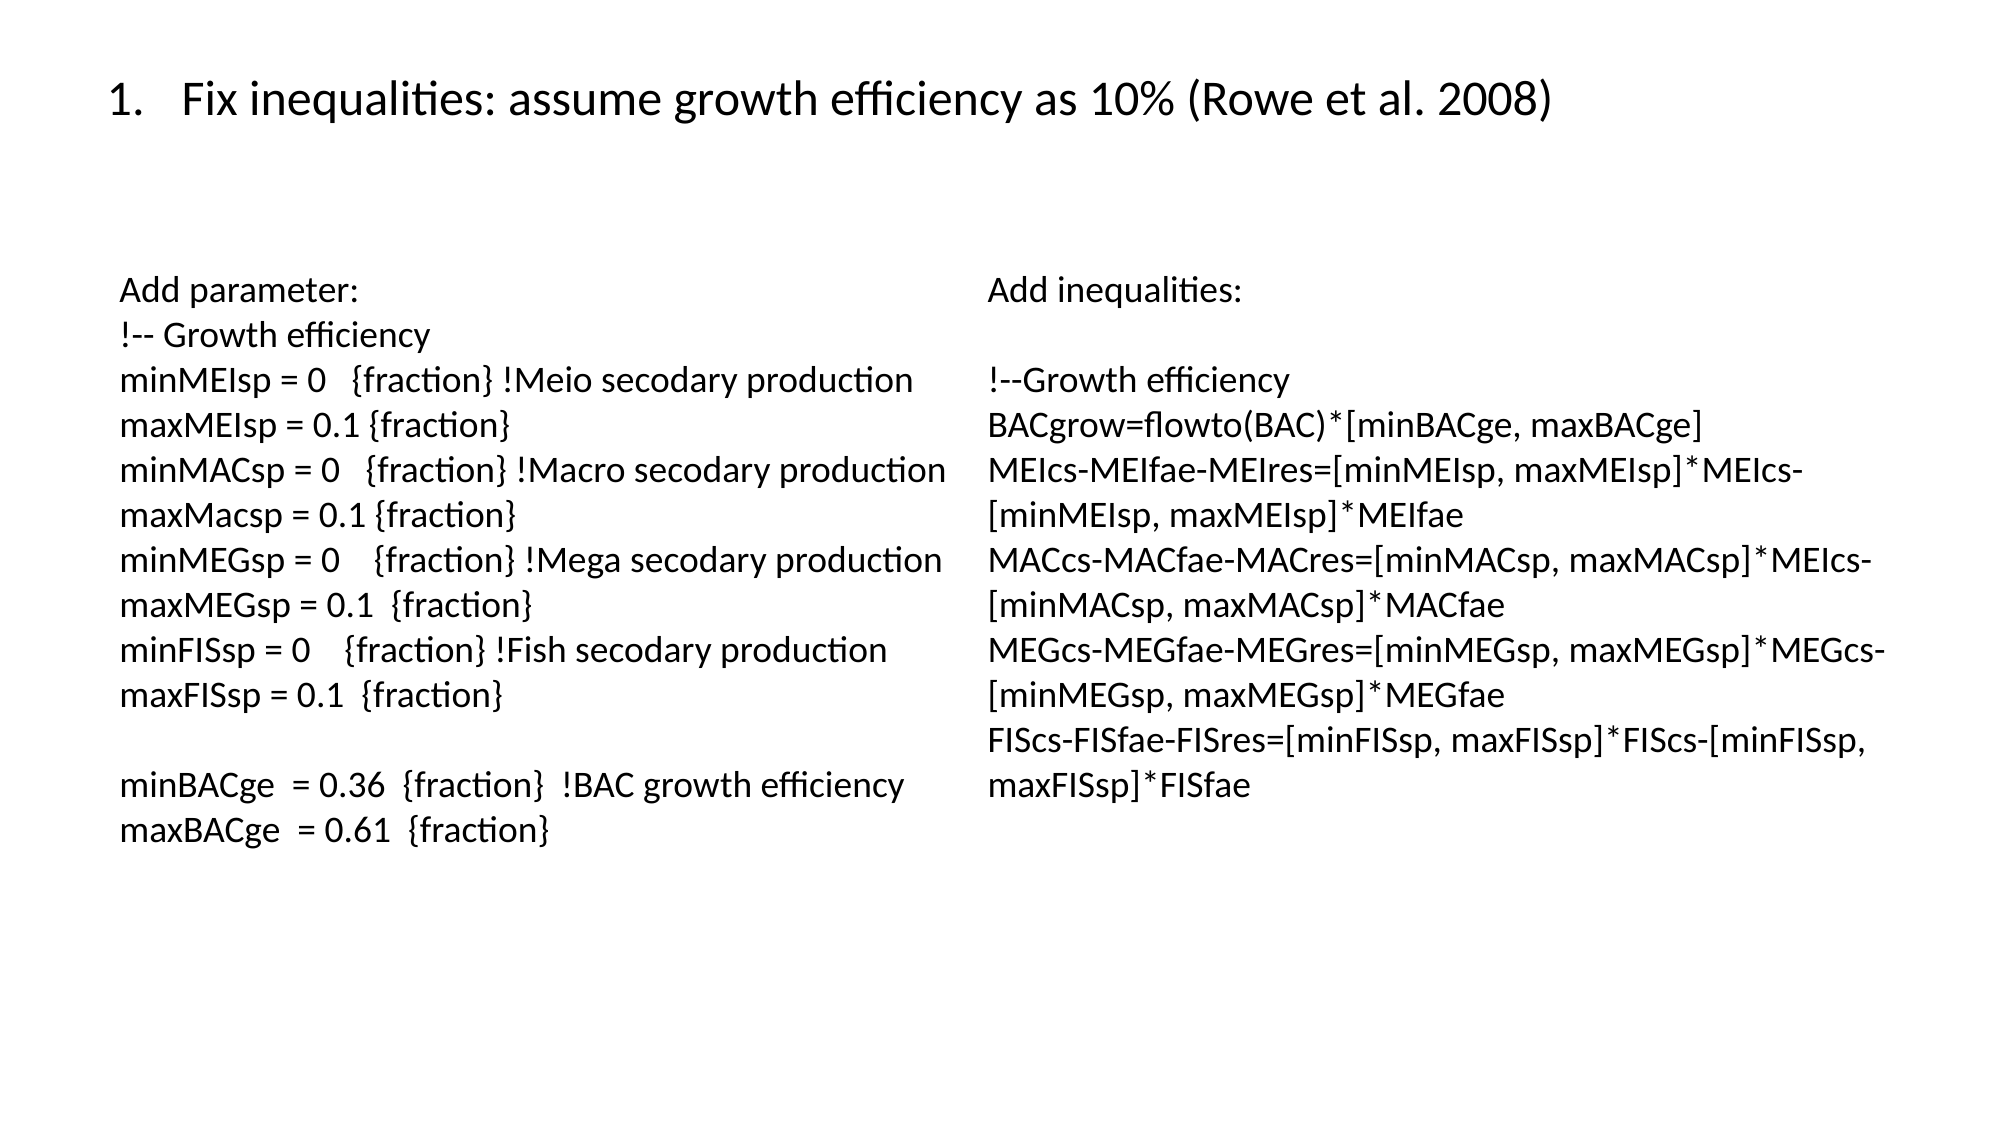

Fix inequalities: assume growth efficiency as 10% (Rowe et al. 2008)
Add parameter:
!-- Growth efficiency
minMEIsp = 0   {fraction} !Meio secodary production
maxMEIsp = 0.1 {fraction}
minMACsp = 0   {fraction} !Macro secodary production
maxMacsp = 0.1 {fraction}
minMEGsp = 0    {fraction} !Mega secodary production
maxMEGsp = 0.1  {fraction}
minFISsp = 0    {fraction} !Fish secodary production
maxFISsp = 0.1  {fraction}

minBACge  = 0.36  {fraction}  !BAC growth efficiency
maxBACge  = 0.61  {fraction}
Add inequalities:

!--Growth efficiency
BACgrow=flowto(BAC)*[minBACge, maxBACge]
MEIcs-MEIfae-MEIres=[minMEIsp, maxMEIsp]*MEIcs-[minMEIsp, maxMEIsp]*MEIfae
MACcs-MACfae-MACres=[minMACsp, maxMACsp]*MEIcs-[minMACsp, maxMACsp]*MACfae
MEGcs-MEGfae-MEGres=[minMEGsp, maxMEGsp]*MEGcs-[minMEGsp, maxMEGsp]*MEGfae
FIScs-FISfae-FISres=[minFISsp, maxFISsp]*FIScs-[minFISsp, maxFISsp]*FISfae